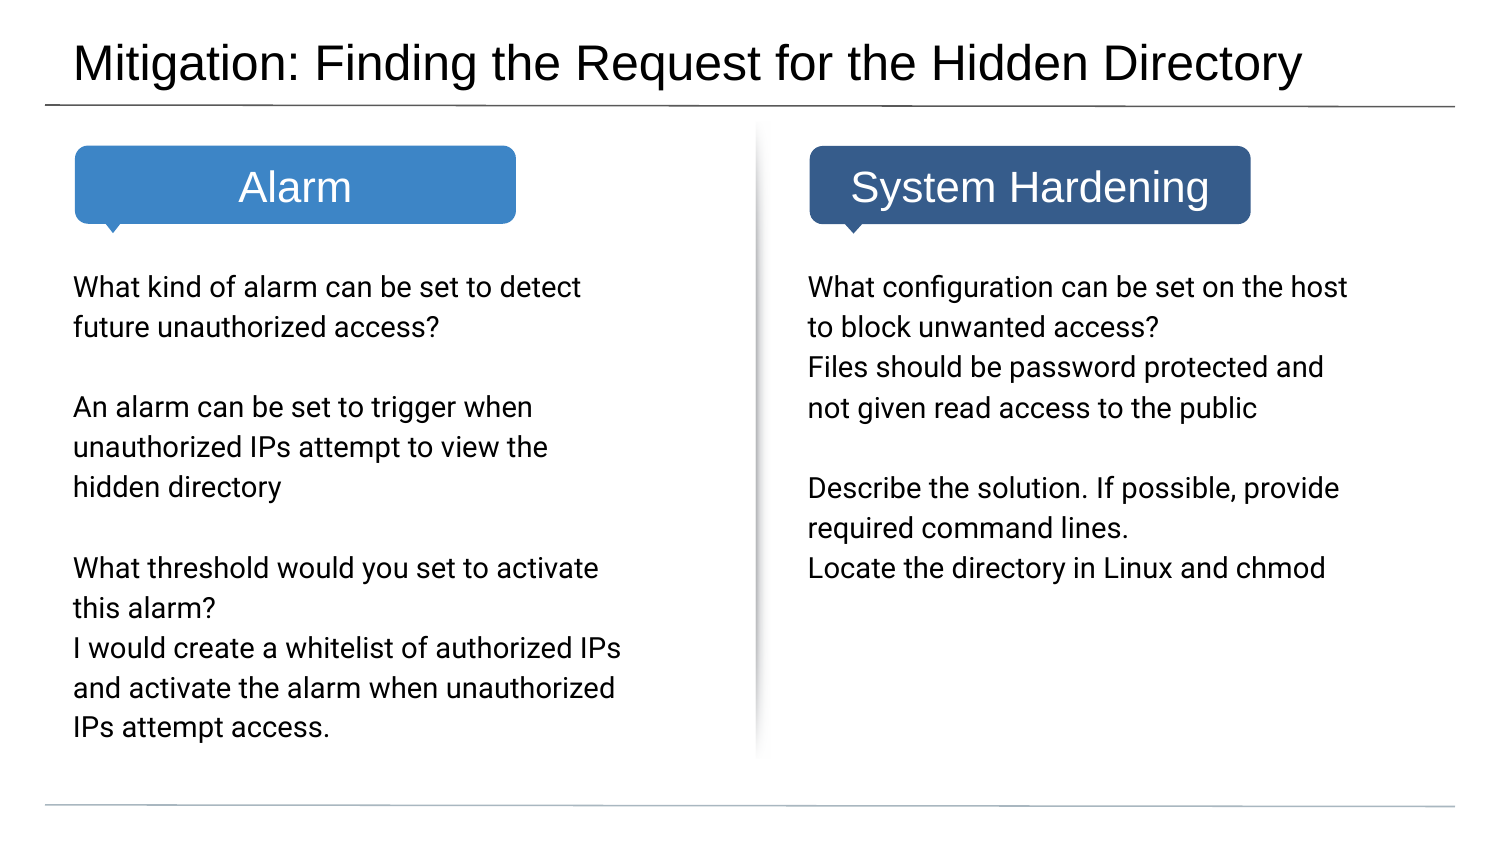

# Mitigation: Finding the Request for the Hidden Directory
What kind of alarm can be set to detect future unauthorized access?

An alarm can be set to trigger when unauthorized IPs attempt to view the hidden directory

What threshold would you set to activate this alarm?
I would create a whitelist of authorized IPs and activate the alarm when unauthorized IPs attempt access.

What configuration can be set on the host to block unwanted access?
Files should be password protected and not given read access to the public

Describe the solution. If possible, provide required command lines.
Locate the directory in Linux and chmod